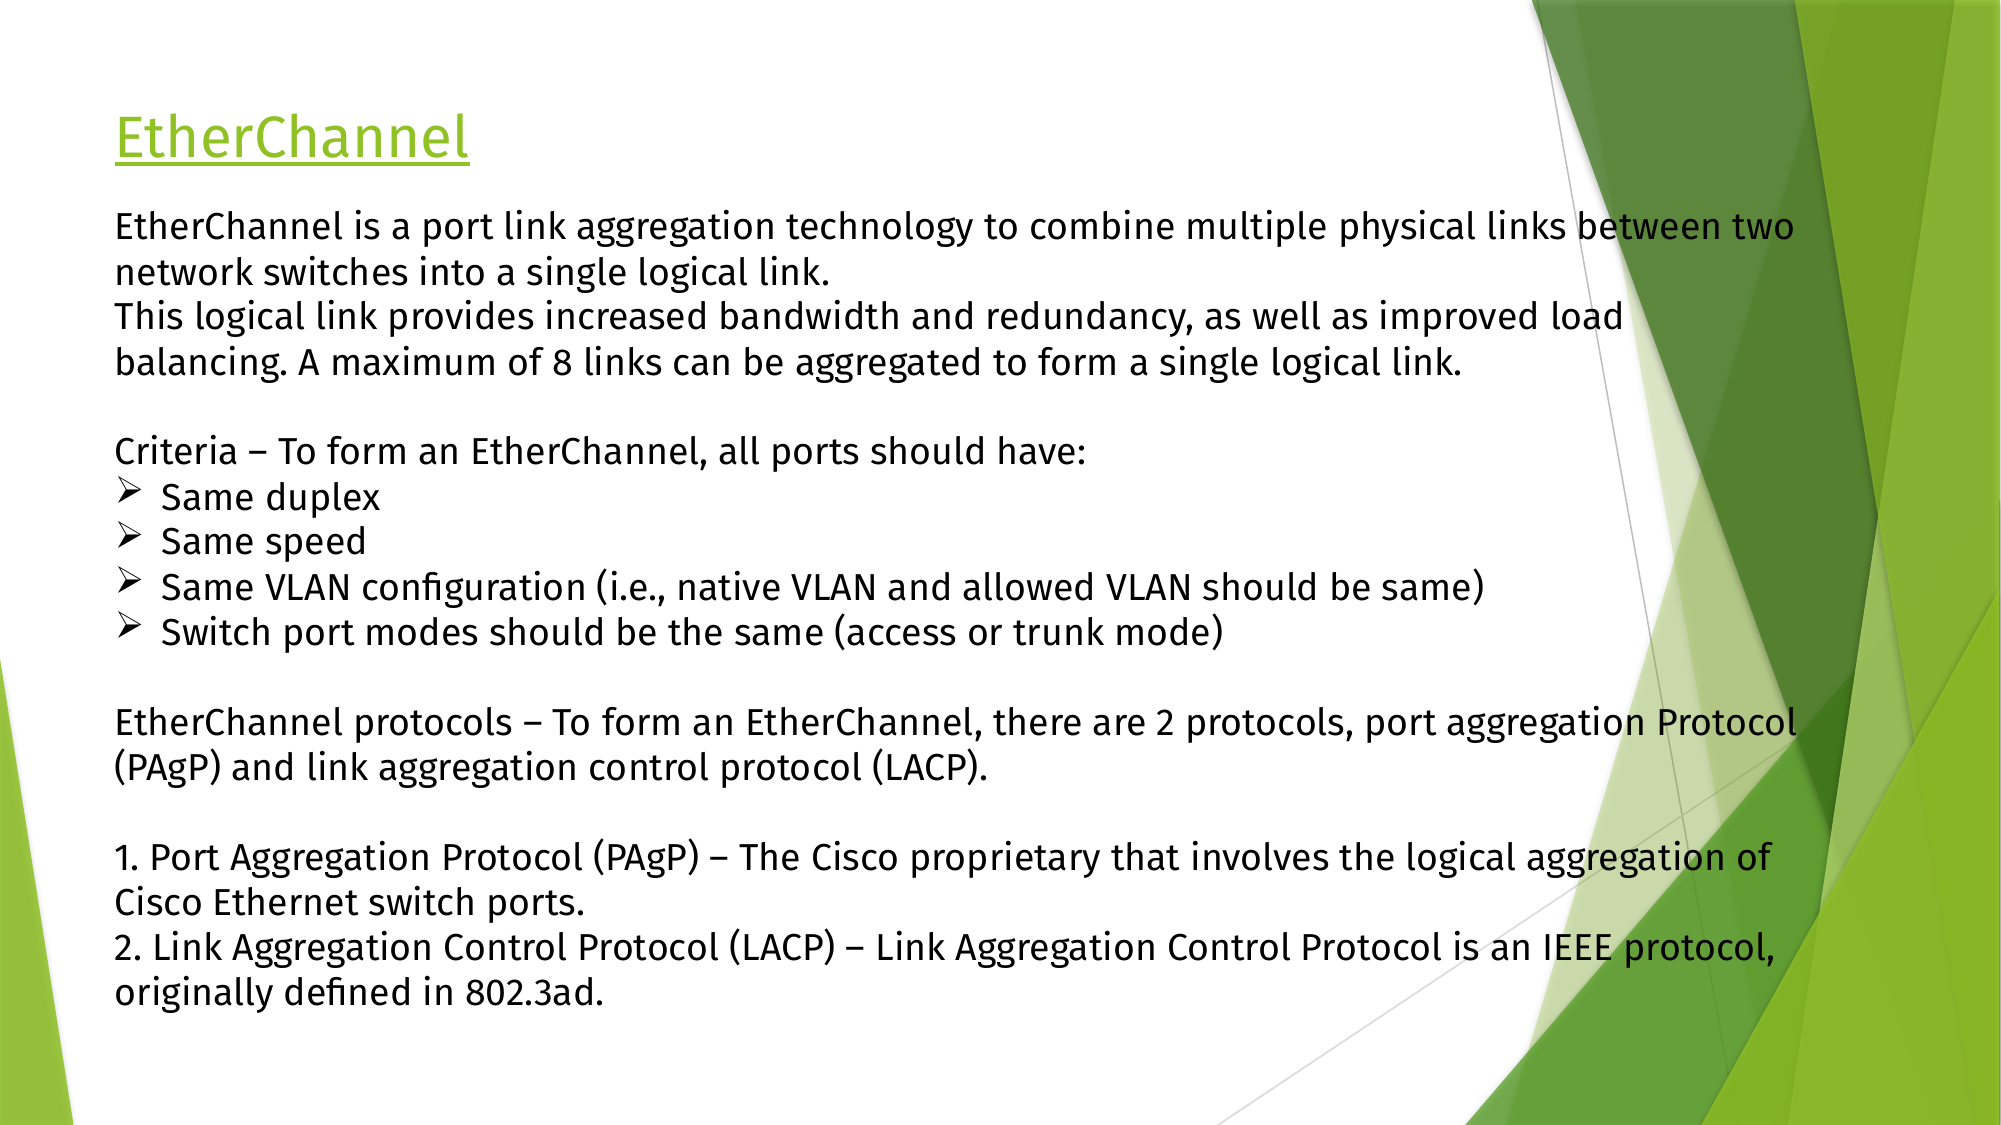

EtherChannel
EtherChannel is a port link aggregation technology to combine multiple physical links between two network switches into a single logical link.
This logical link provides increased bandwidth and redundancy, as well as improved load balancing. A maximum of 8 links can be aggregated to form a single logical link.

Criteria – To form an EtherChannel, all ports should have:
Same duplex
Same speed
Same VLAN configuration (i.e., native VLAN and allowed VLAN should be same)
Switch port modes should be the same (access or trunk mode)

EtherChannel protocols – To form an EtherChannel, there are 2 protocols, port aggregation Protocol (PAgP) and link aggregation control protocol (LACP).

1. Port Aggregation Protocol (PAgP) – The Cisco proprietary that involves the logical aggregation of Cisco Ethernet switch ports.
2. Link Aggregation Control Protocol (LACP) – Link Aggregation Control Protocol is an IEEE protocol, originally defined in 802.3ad.